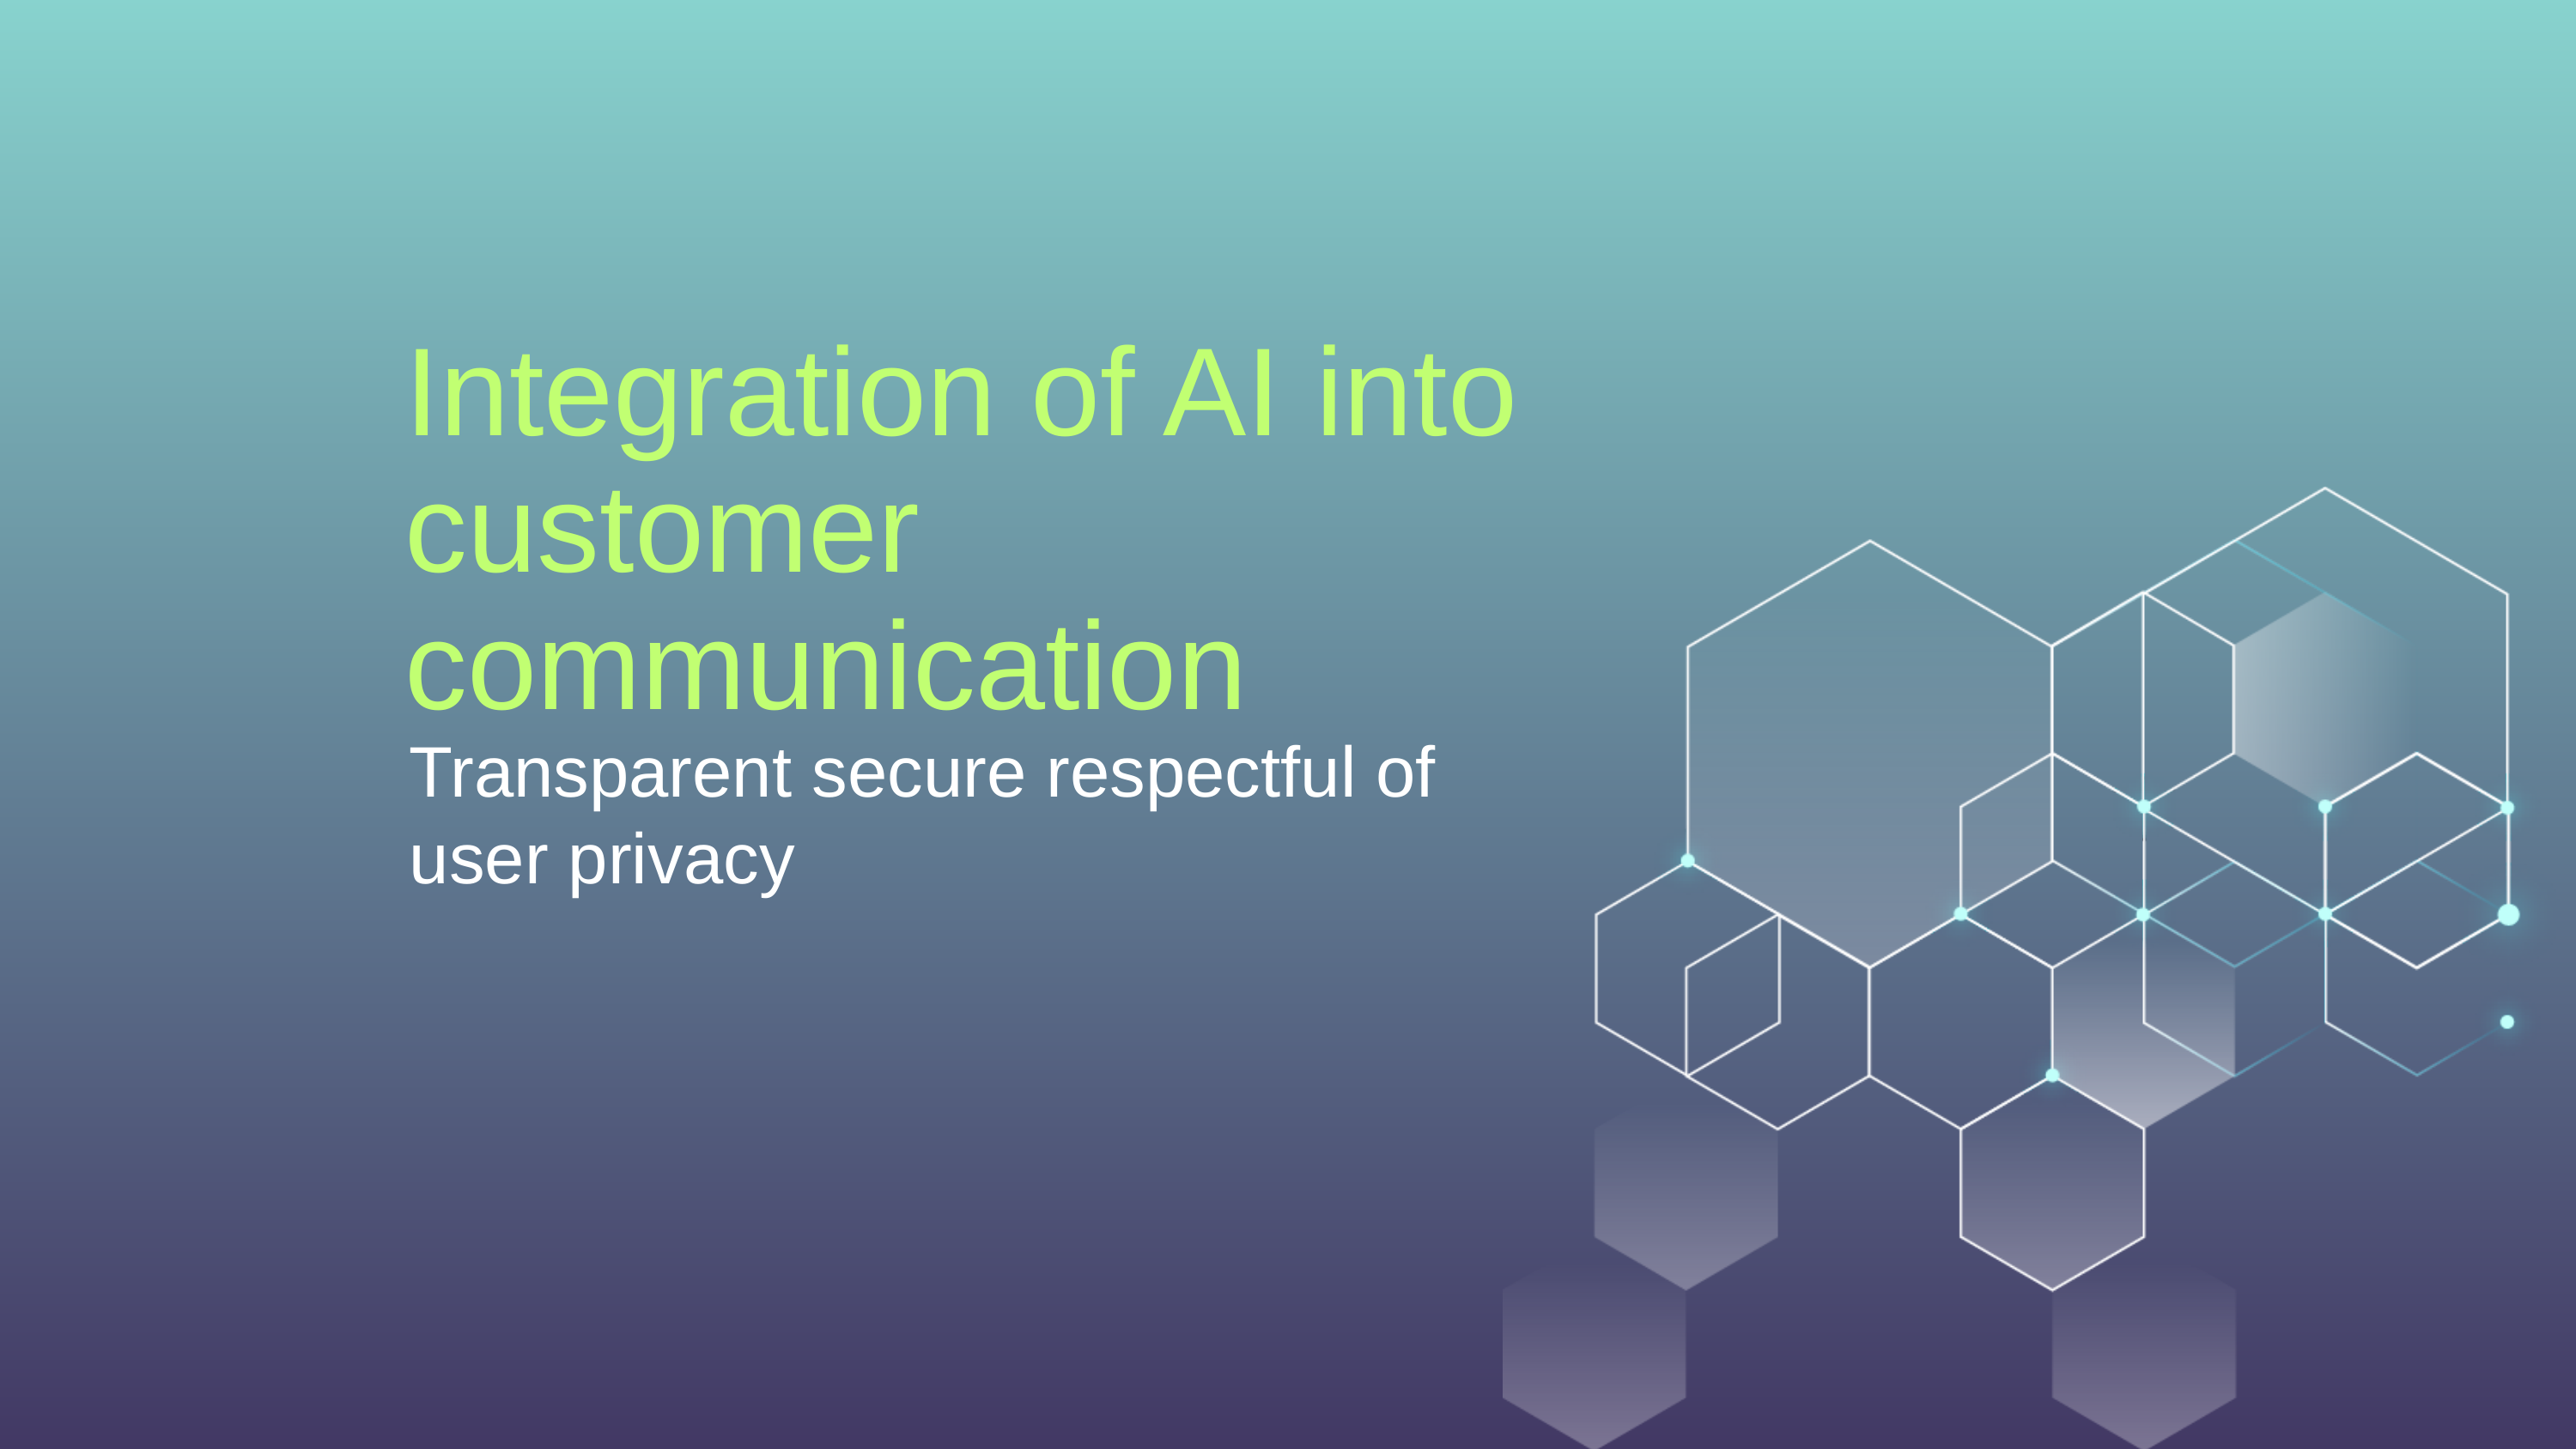

Integration of AI into customer communication

Transparent secure respectful of user privacy